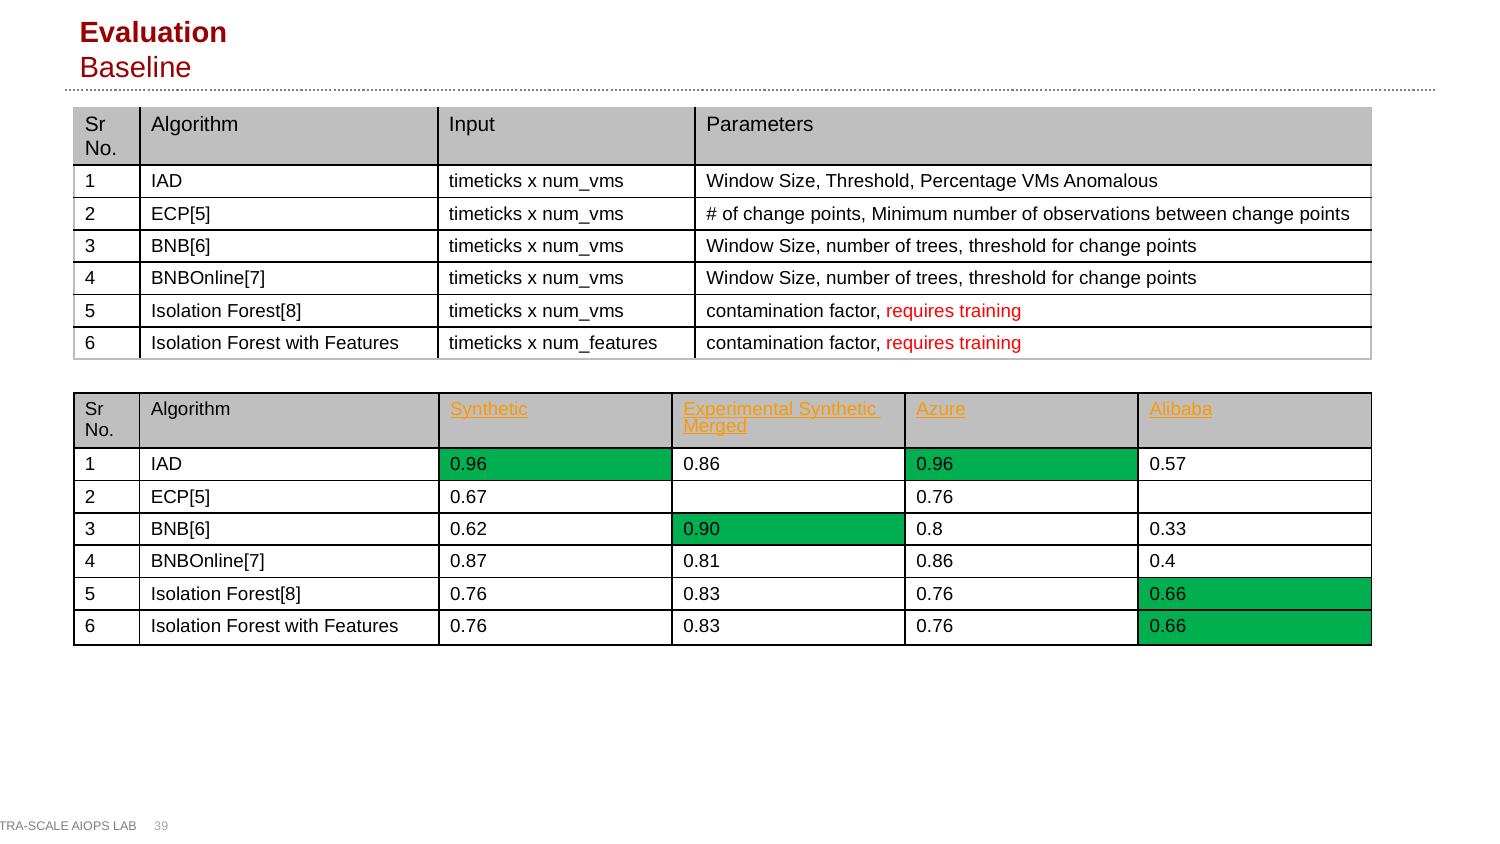

# Evaluation Baseline
| Sr No. | Algorithm | Input | Parameters |
| --- | --- | --- | --- |
| 1 | IAD | timeticks x num\_vms | Window Size, Threshold, Percentage VMs Anomalous |
| 2 | ECP[5] | timeticks x num\_vms | # of change points, Minimum number of observations between change points |
| 3 | BNB[6] | timeticks x num\_vms | Window Size, number of trees, threshold for change points |
| 4 | BNBOnline[7] | timeticks x num\_vms | Window Size, number of trees, threshold for change points |
| 5 | Isolation Forest[8] | timeticks x num\_vms | contamination factor, requires training |
| 6 | Isolation Forest with Features | timeticks x num\_features | contamination factor, requires training |
| Sr No. | Algorithm | Synthetic | Experimental Synthetic Merged | Azure | Alibaba |
| --- | --- | --- | --- | --- | --- |
| 1 | IAD | 0.96 | 0.86 | 0.96 | 0.57 |
| 2 | ECP[5] | 0.67 |  | 0.76 |  |
| 3 | BNB[6] | 0.62 | 0.90 | 0.8 | 0.33 |
| 4 | BNBOnline[7] | 0.87 | 0.81 | 0.86 | 0.4 |
| 5 | Isolation Forest[8] | 0.76 | 0.83 | 0.76 | 0.66 |
| 6 | Isolation Forest with Features | 0.76 | 0.83 | 0.76 | 0.66 |